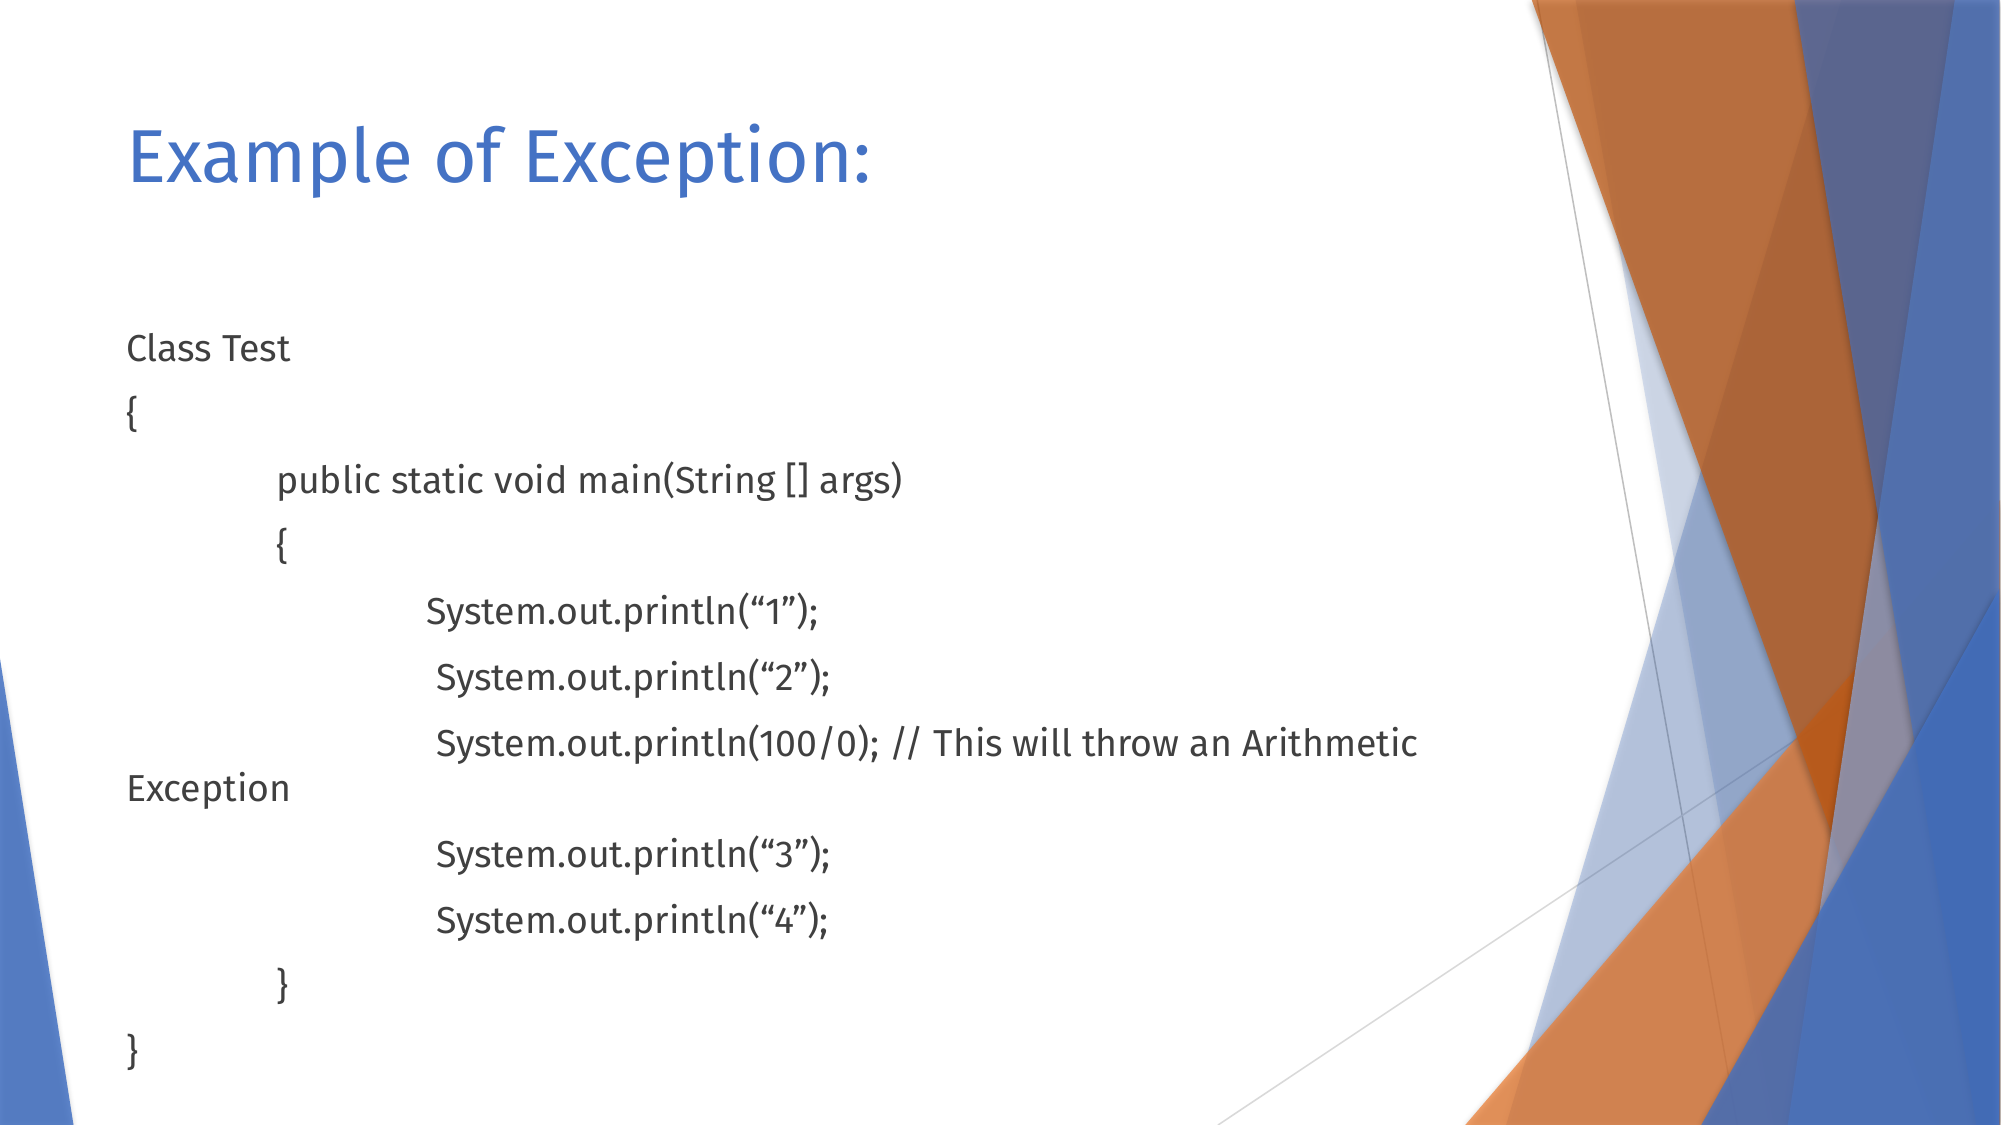

# Example of Exception:
Class Test
{
	public static void main(String [] args)
	{
		System.out.println(“1”);
		 System.out.println(“2”);
		 System.out.println(100/0); // This will throw an Arithmetic Exception
		 System.out.println(“3”);
		 System.out.println(“4”);
	}
}